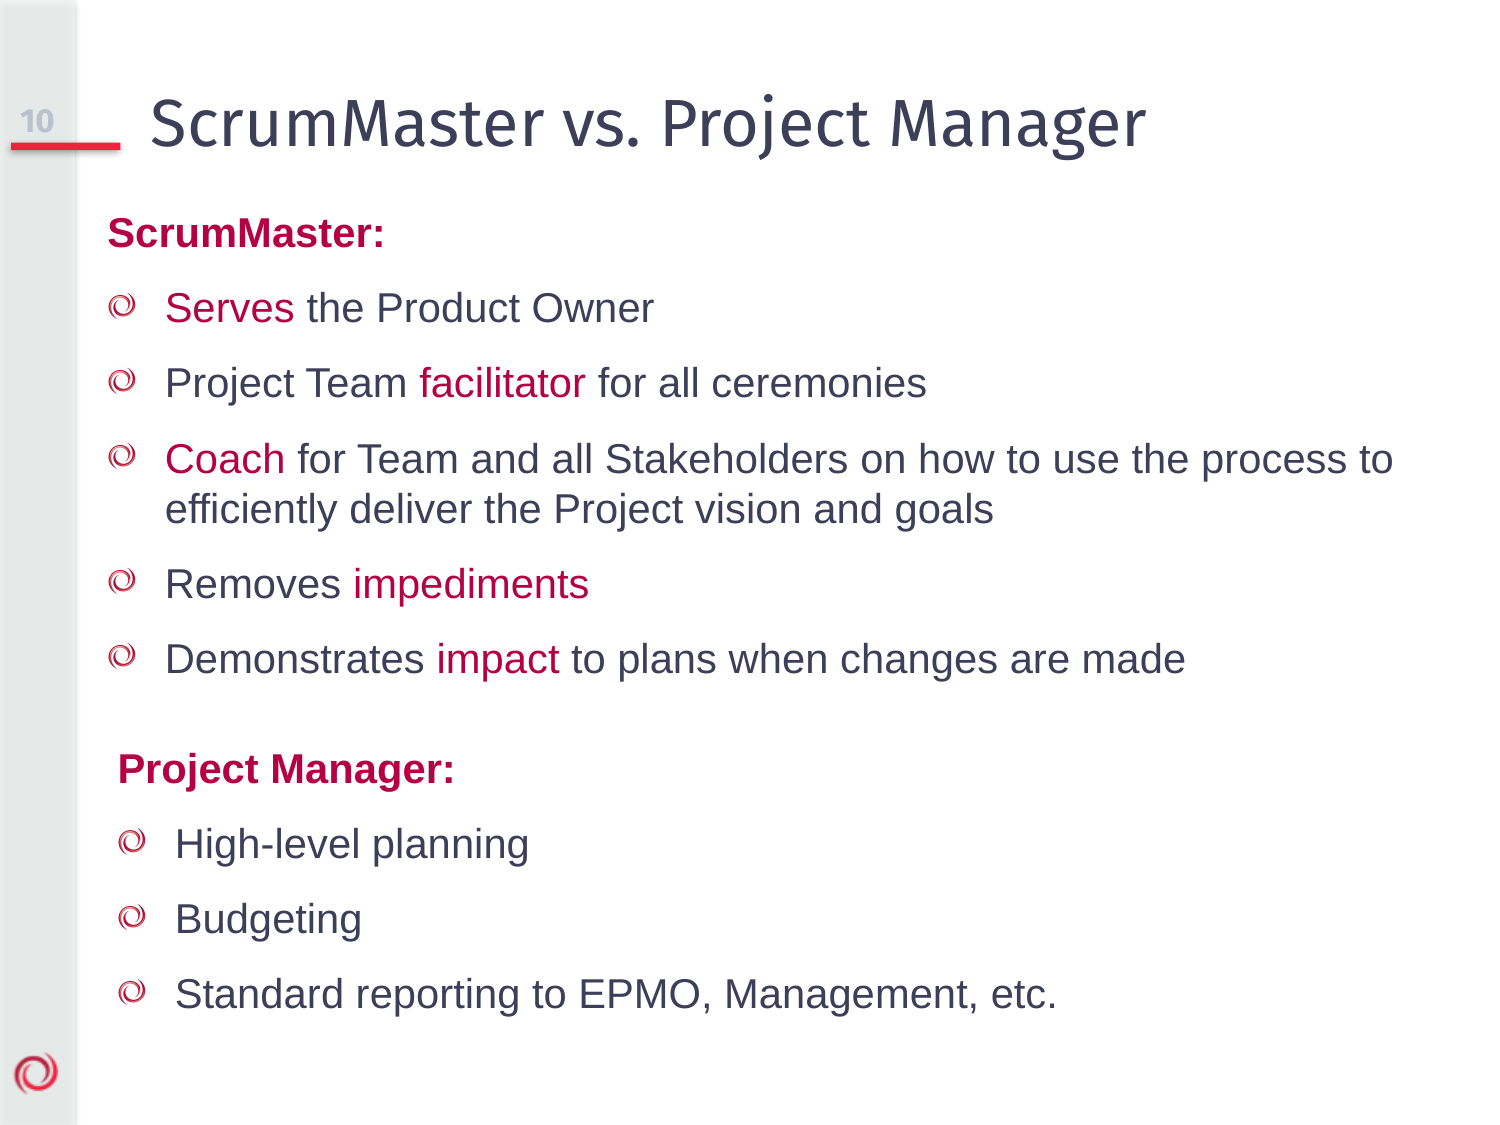

ScrumMaster vs. Project Manager
10
ScrumMaster:
Serves the Product Owner
Project Team facilitator for all ceremonies
Coach for Team and all Stakeholders on how to use the process to efficiently deliver the Project vision and goals
Removes impediments
Demonstrates impact to plans when changes are made
Project Manager:
High-level planning
Budgeting
Standard reporting to EPMO, Management, etc.